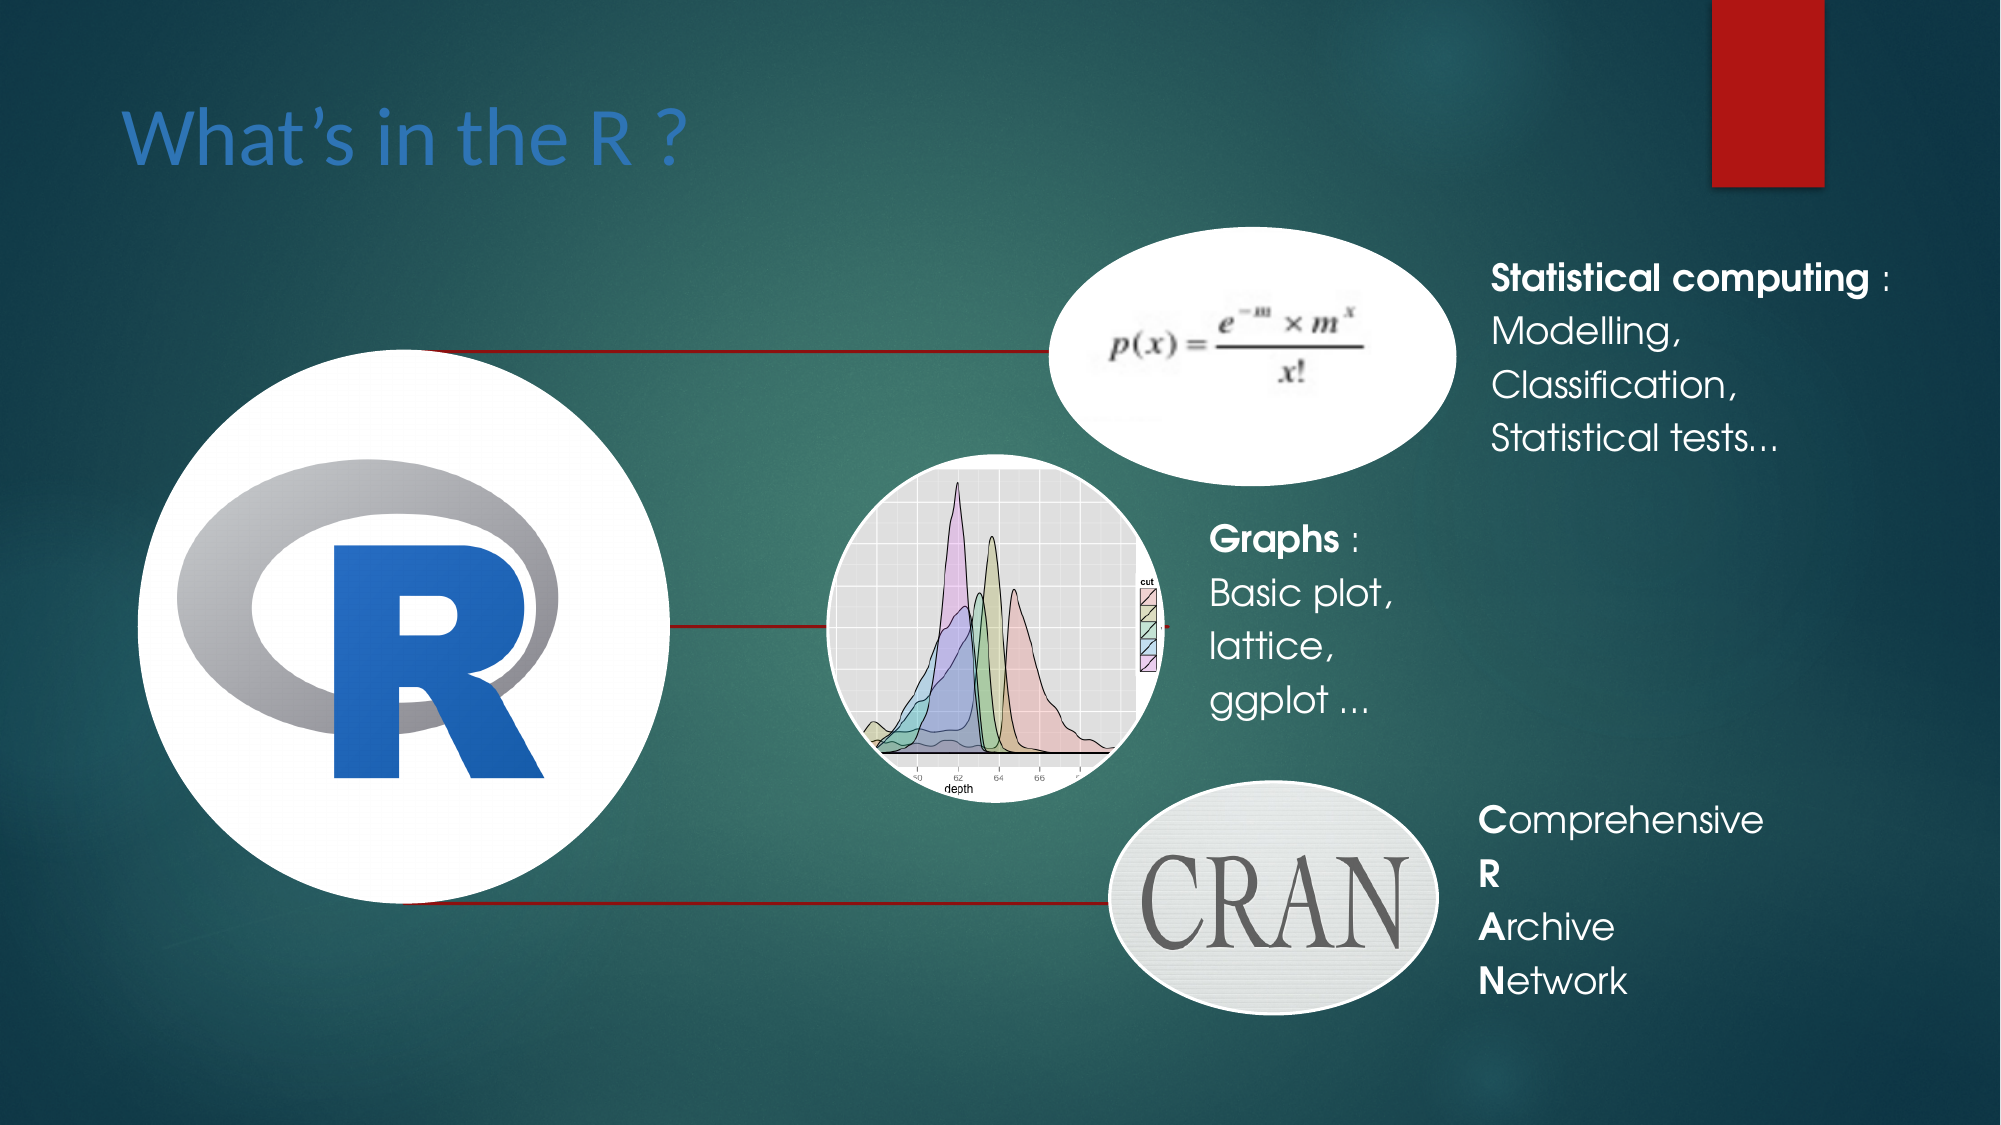

# What’s in the R ?

Statistical computing :
Modelling,
Classification,
Statistical tests…
Graphs :
Basic plot,
lattice,
ggplot …
Comprehensive
R
Archive
Network